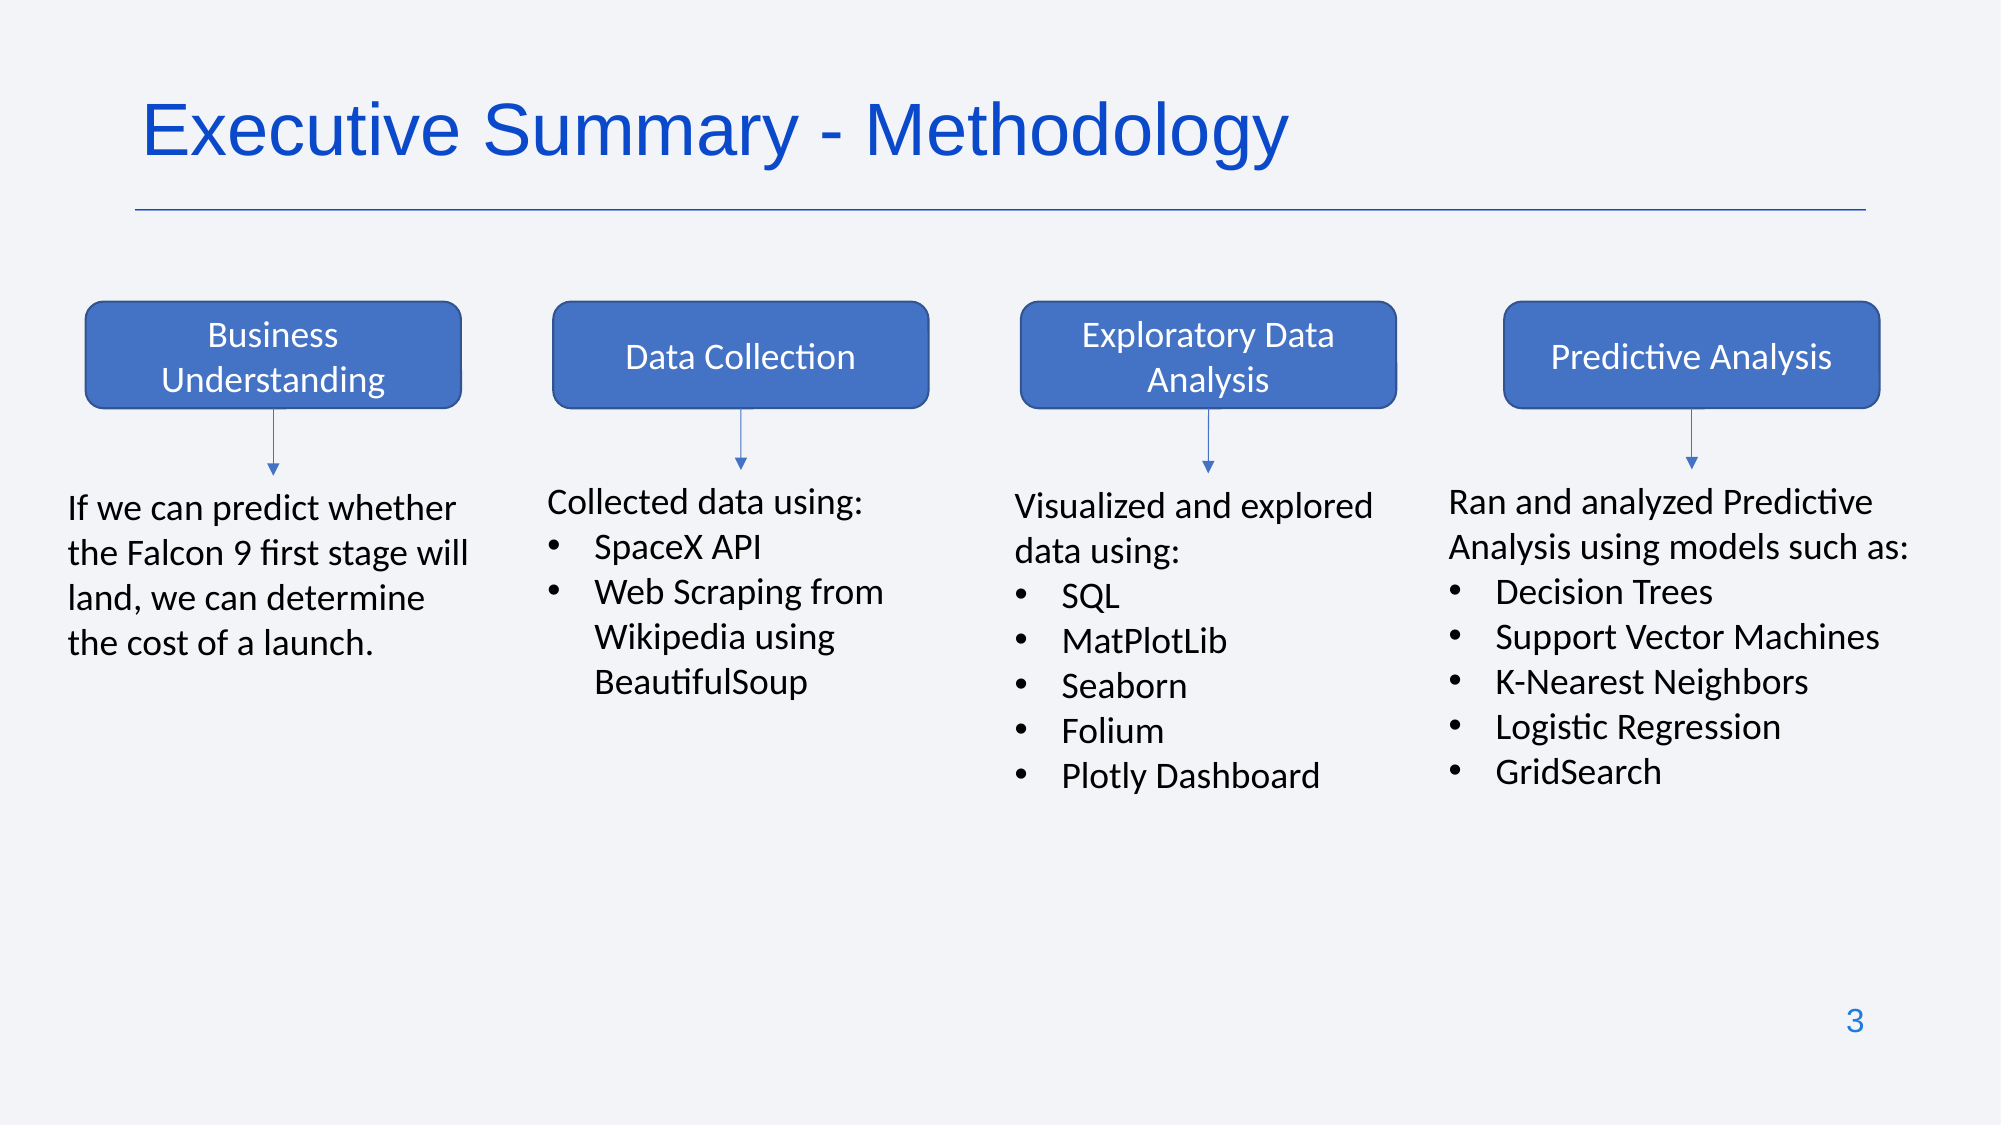

Executive Summary - Methodology
Business Understanding
Data Collection
Exploratory Data Analysis
Predictive Analysis
Ran and analyzed Predictive Analysis using models such as:
Decision Trees
Support Vector Machines
K-Nearest Neighbors
Logistic Regression
GridSearch
Collected data using:
SpaceX API
Web Scraping from Wikipedia using BeautifulSoup
Visualized and explored data using:
SQL
MatPlotLib
Seaborn
Folium
Plotly Dashboard

If we can predict whether the Falcon 9 first stage will land, we can determine the cost of a launch.
3